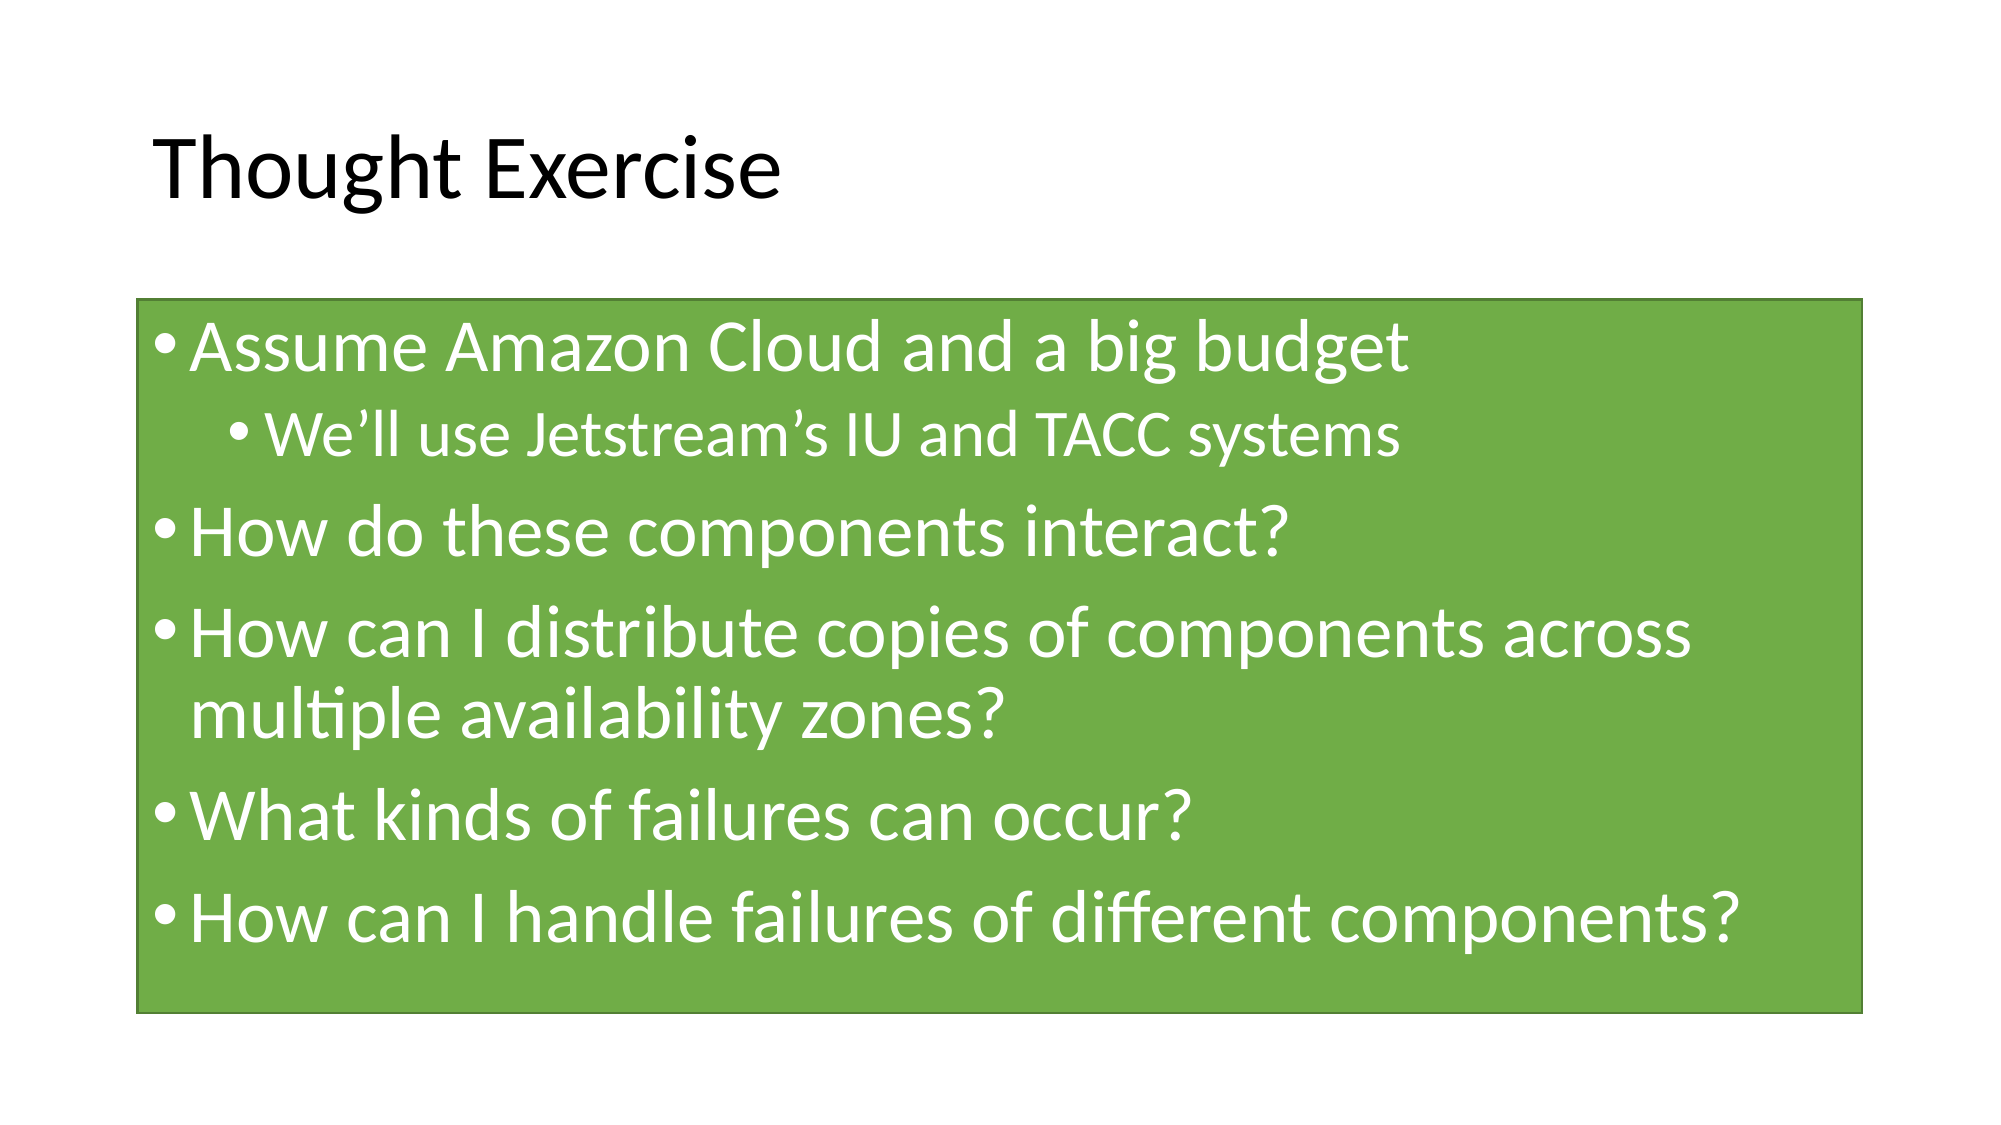

# Thought Exercise
Assume Amazon Cloud and a big budget
We’ll use Jetstream’s IU and TACC systems
How do these components interact?
How can I distribute copies of components across multiple availability zones?
What kinds of failures can occur?
How can I handle failures of different components?